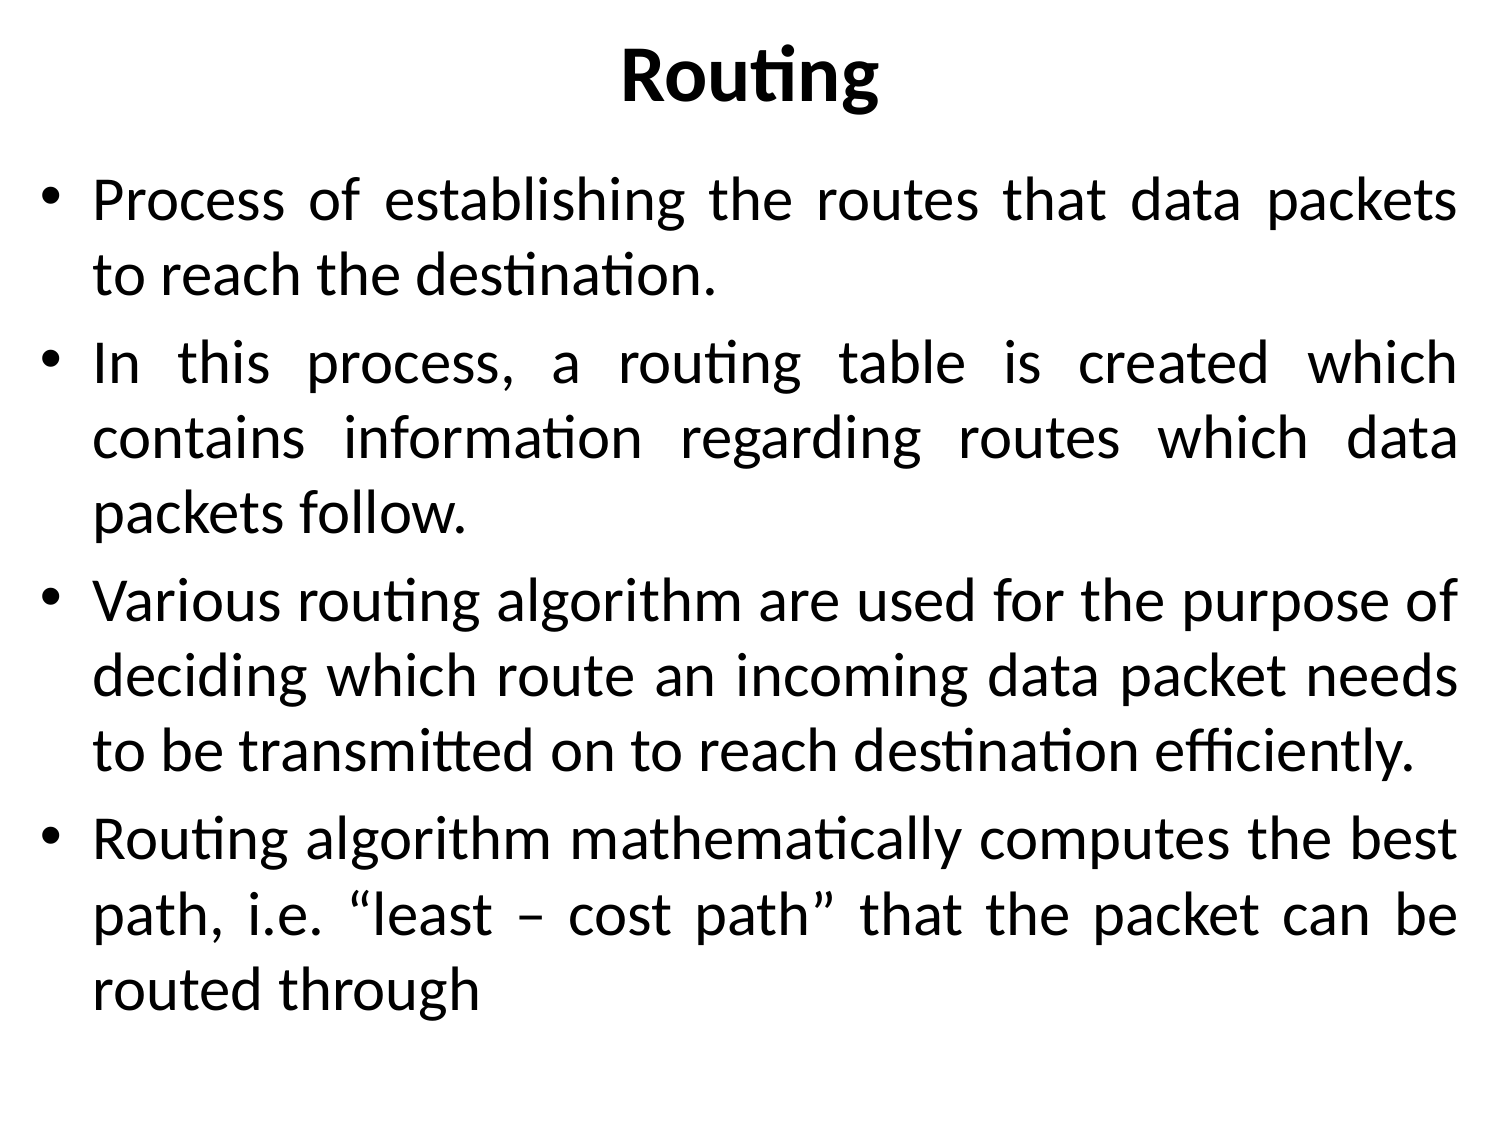

# Routing
Process of establishing the routes that data packets to reach the destination.
In this process, a routing table is created which contains information regarding routes which data packets follow.
Various routing algorithm are used for the purpose of deciding which route an incoming data packet needs to be transmitted on to reach destination efficiently.
Routing algorithm mathematically computes the best path, i.e. “least – cost path” that the packet can be routed through